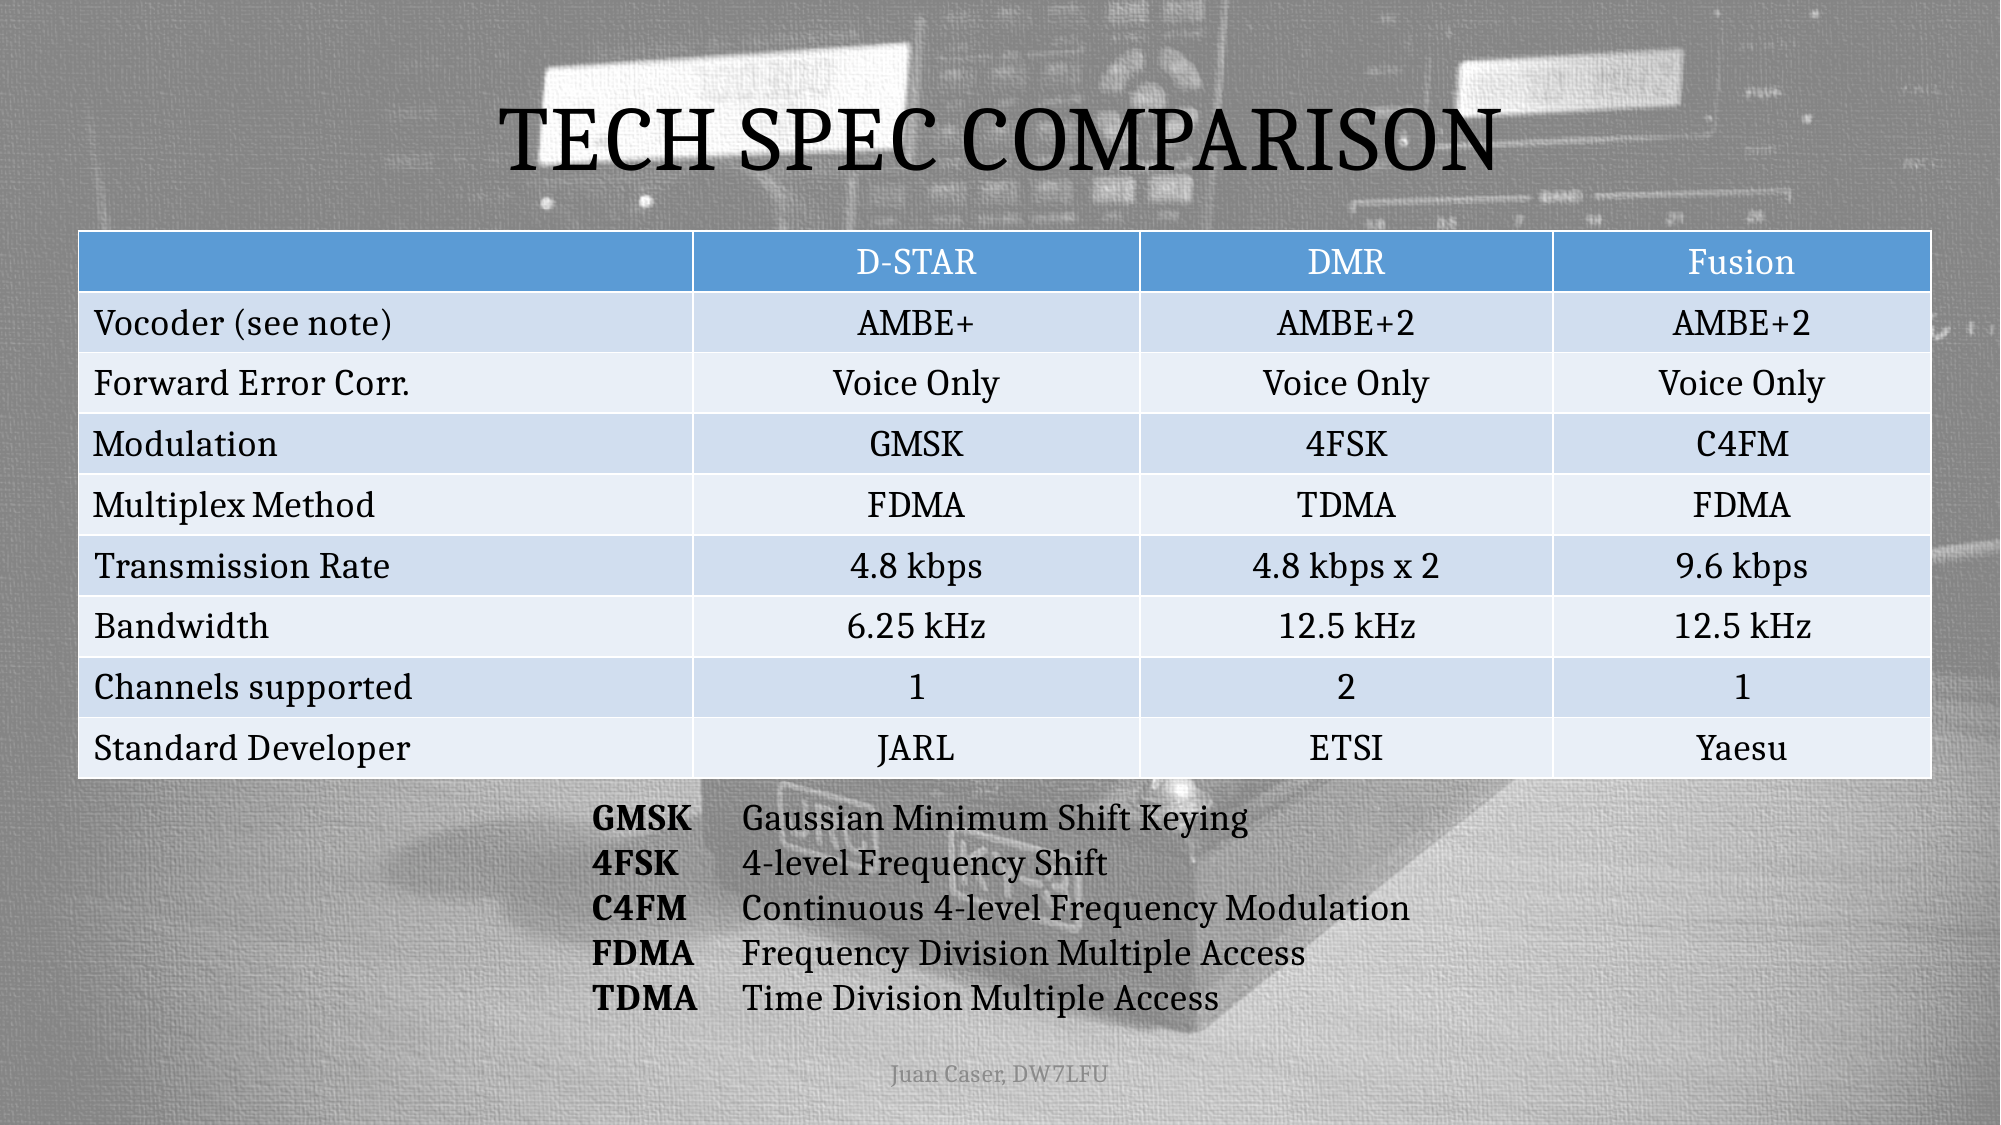

# TECH SPEC COMPARISON
|  | D-STAR | DMR | Fusion |
| --- | --- | --- | --- |
| Vocoder (see note) | AMBE+ | AMBE+2 | AMBE+2 |
| Forward Error Corr. | Voice Only | Voice Only | Voice Only |
| Modulation | GMSK | 4FSK | C4FM |
| Multiplex Method | FDMA | TDMA | FDMA |
| Transmission Rate | 4.8 kbps | 4.8 kbps x 2 | 9.6 kbps |
| Bandwidth | 6.25 kHz | 12.5 kHz | 12.5 kHz |
| Channels supported | 1 | 2 | 1 |
| Standard Developer | JARL | ETSI | Yaesu |
GMSK 	Gaussian Minimum Shift Keying
4FSK	4-level Frequency Shift
C4FM	Continuous 4-level Frequency Modulation
FDMA	Frequency Division Multiple Access
TDMA	Time Division Multiple Access
Juan Caser, DW7LFU